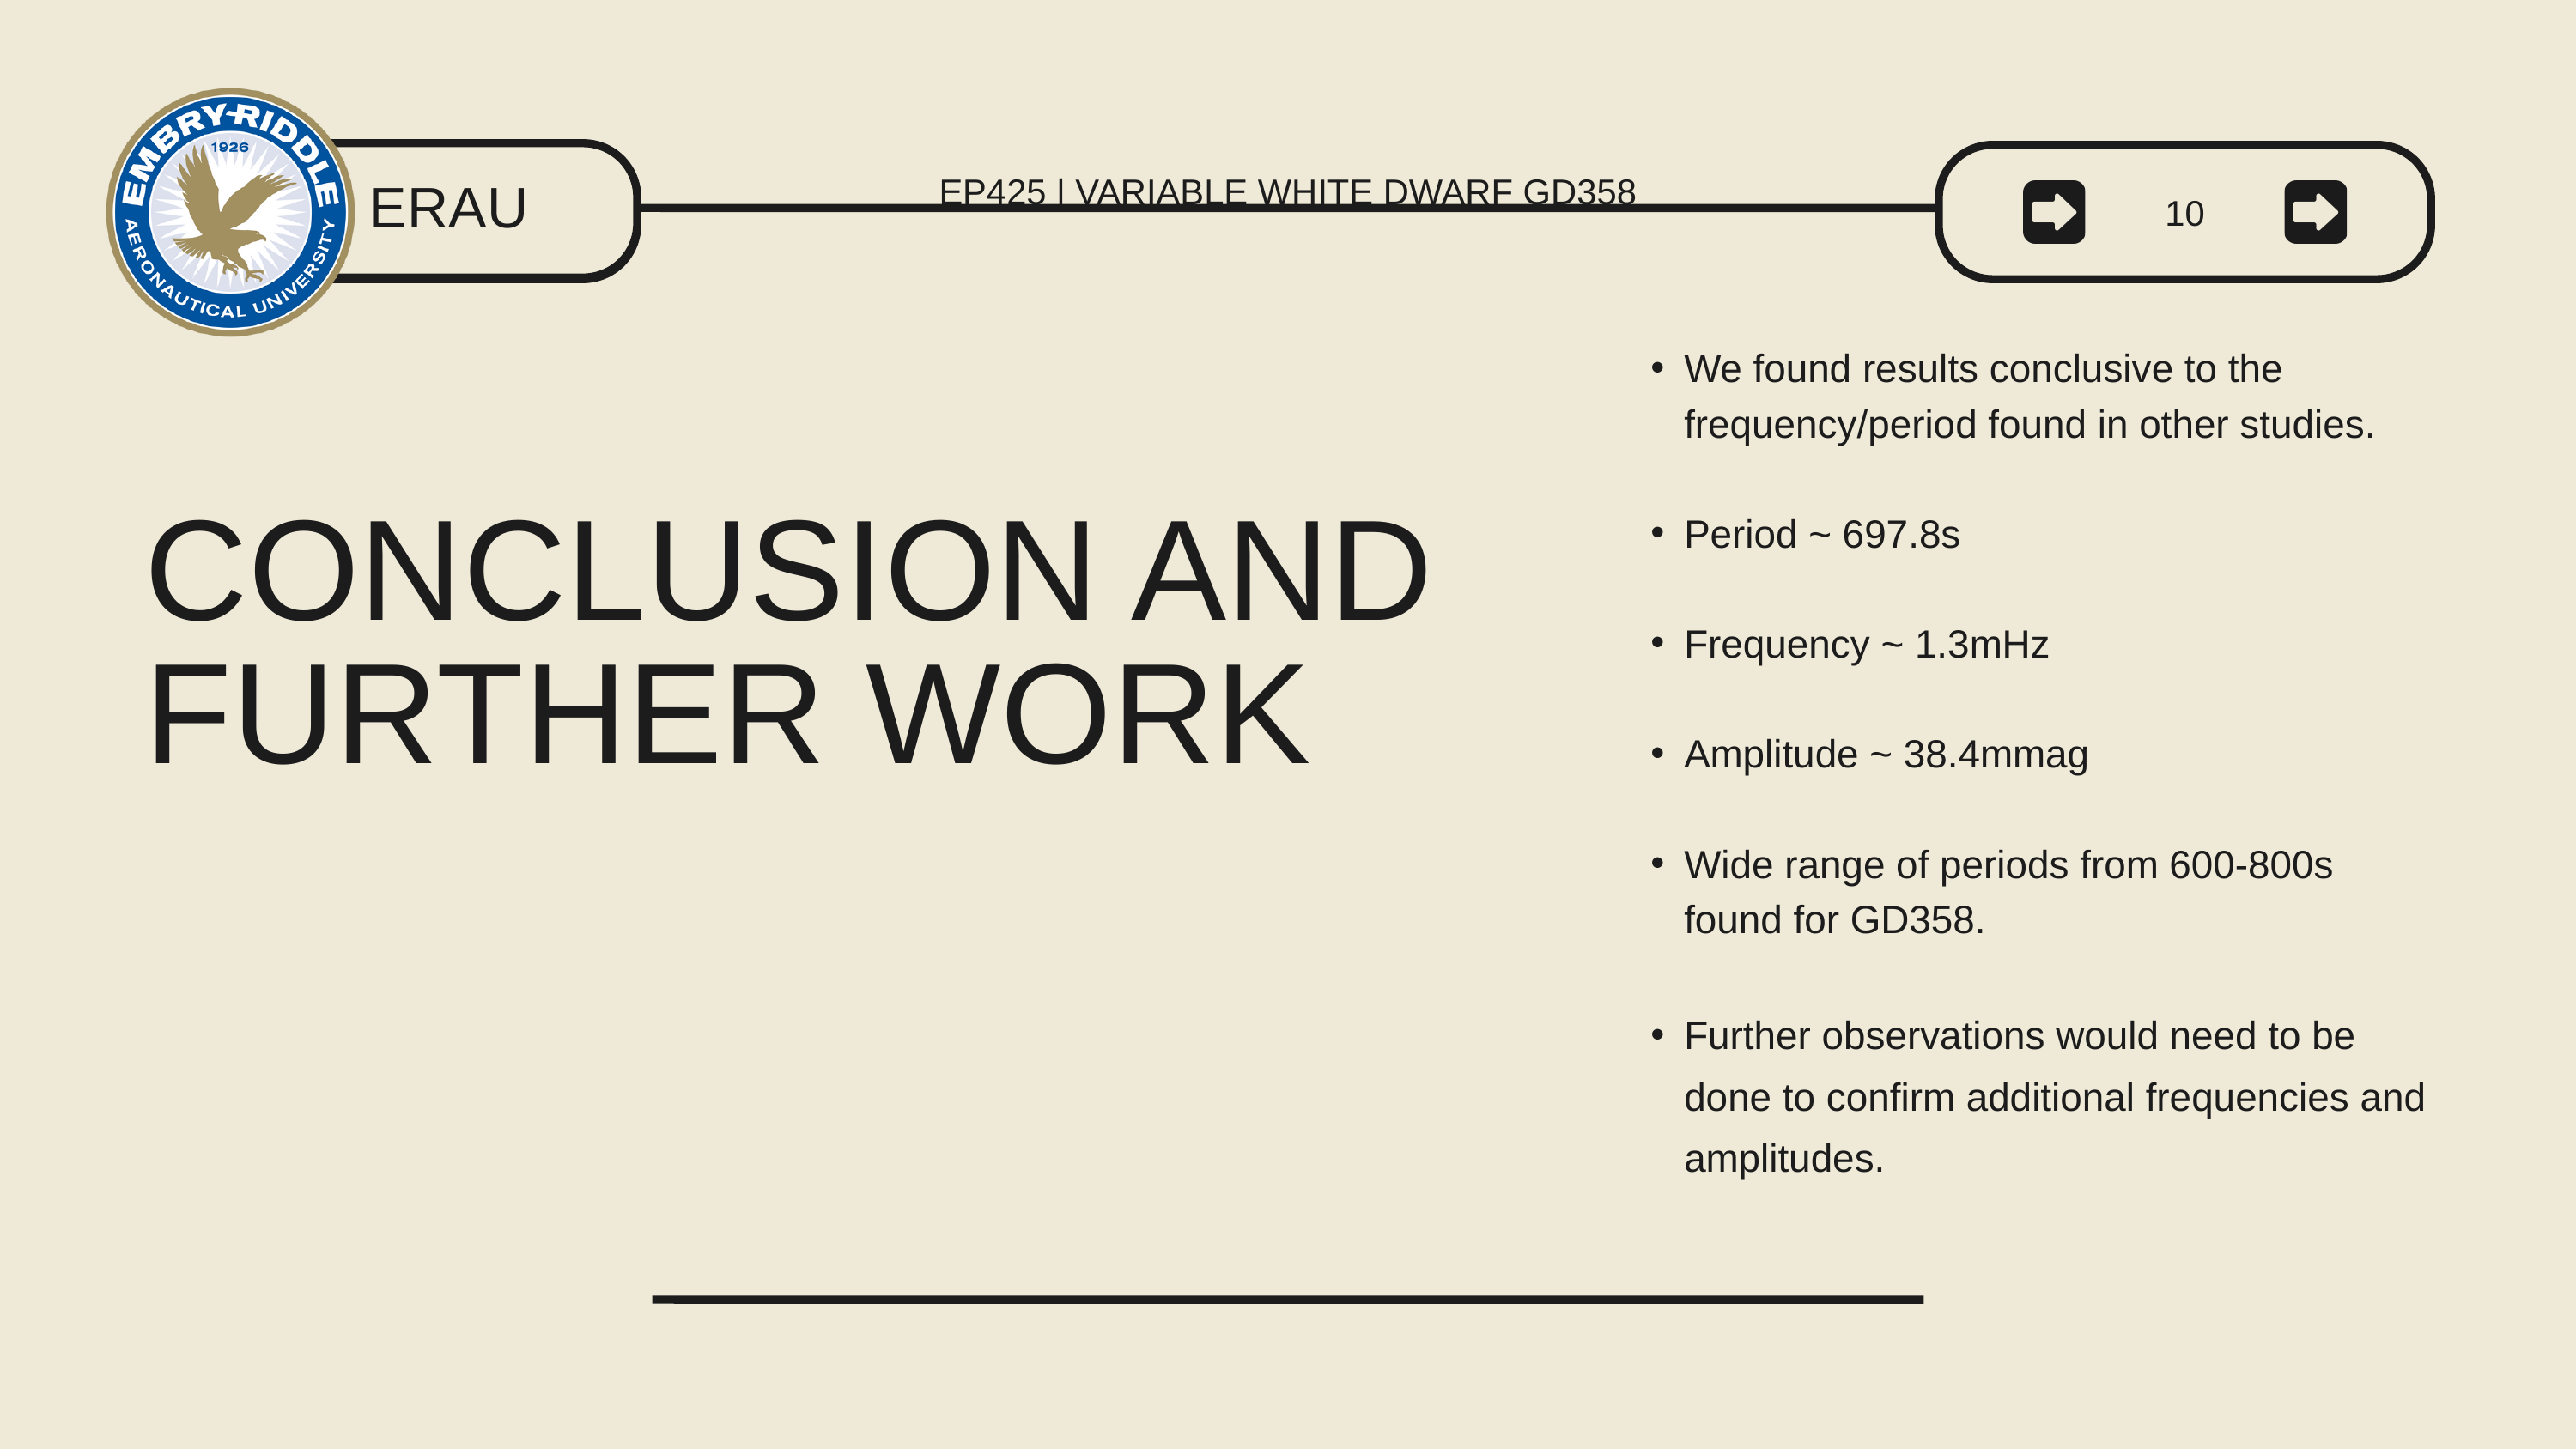

EP425 | VARIABLE WHITE DWARF GD358

ERAU
10

We found results conclusive to the frequency/period found in other studies.

Period ~ 697.8s

Frequency ~ 1.3mHz

Amplitude ~ 38.4mmag

Wide range of periods from 600-800s found for GD358.

Further observations would need to be done to confirm additional frequencies and amplitudes.

CONCLUSION AND FURTHER WORK